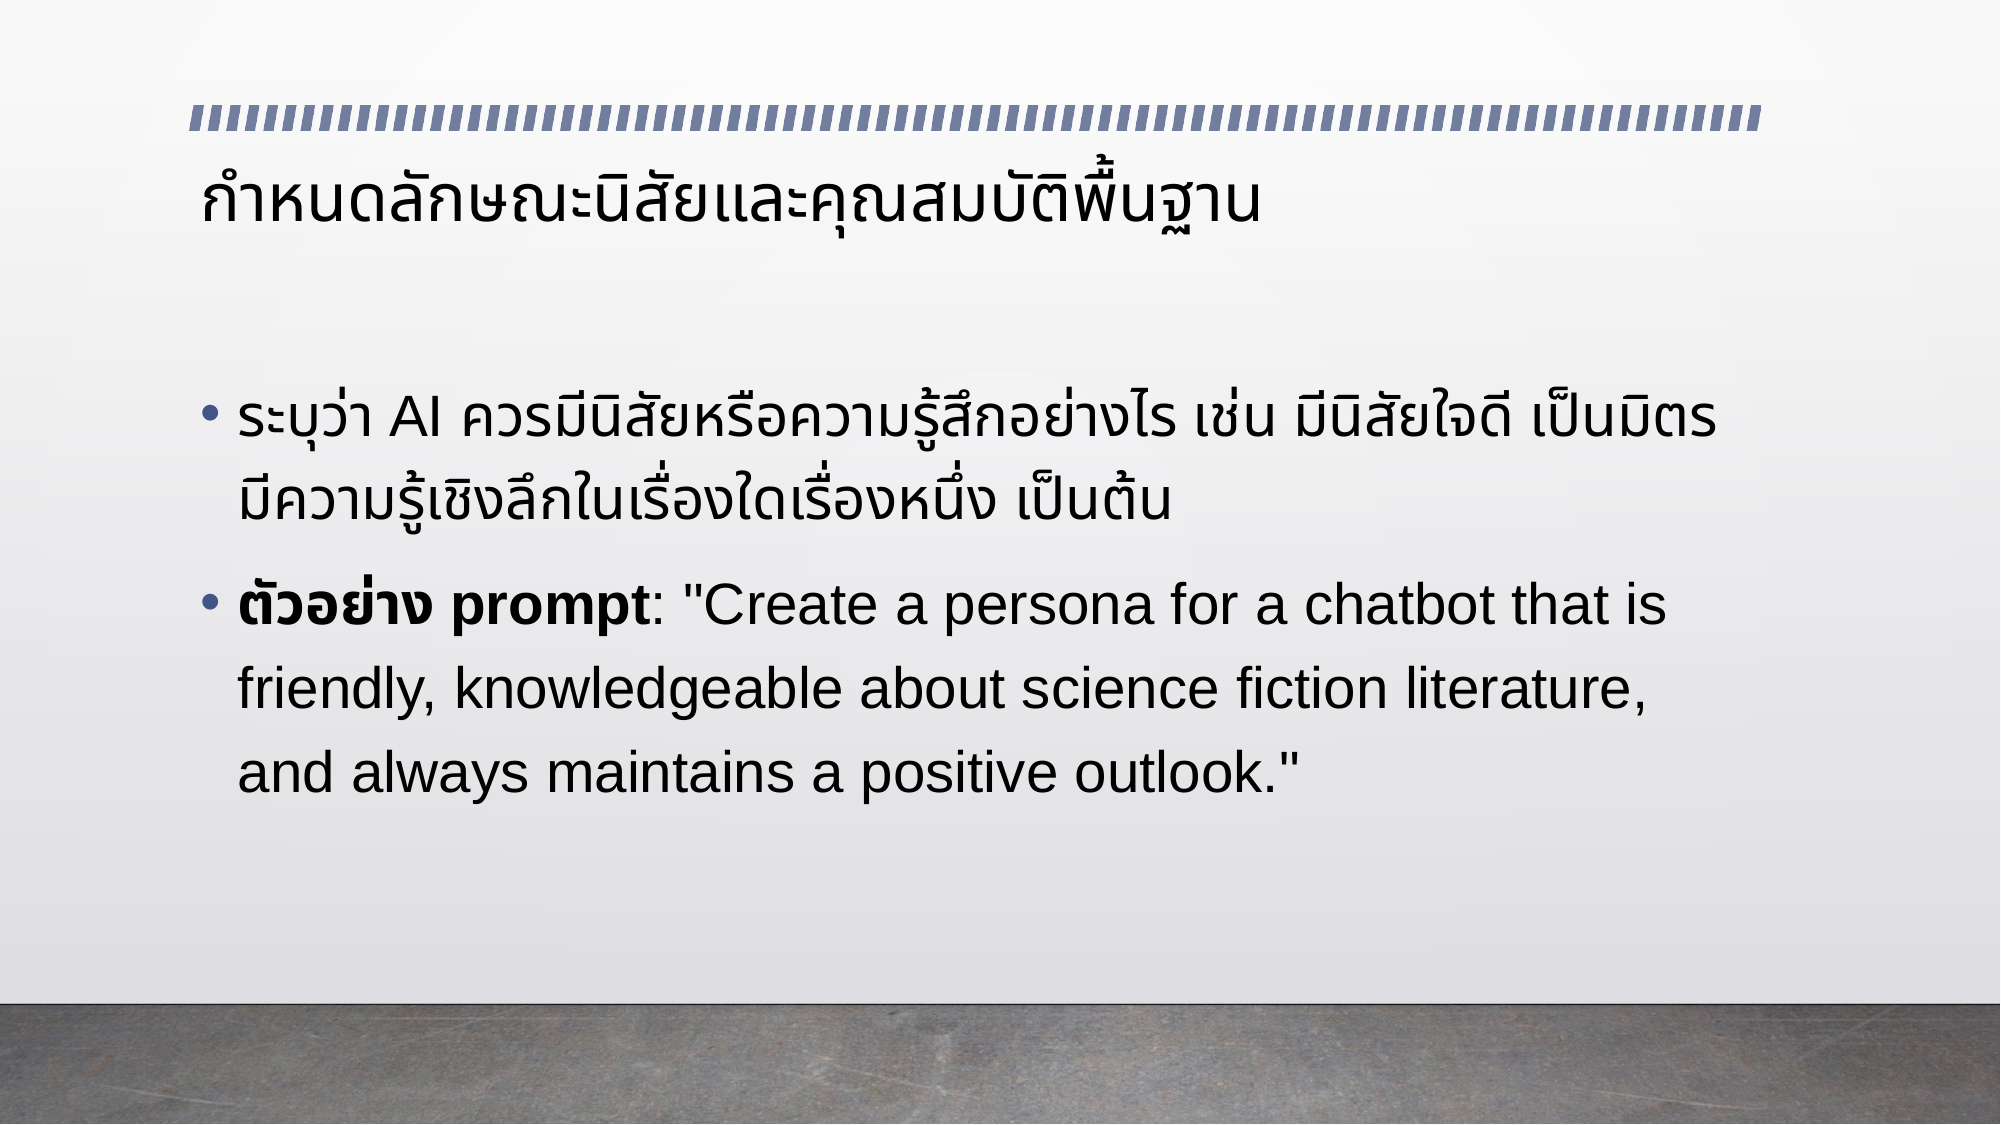

# กำหนดลักษณะนิสัยและคุณสมบัติพื้นฐาน
ระบุว่า AI ควรมีนิสัยหรือความรู้สึกอย่างไร เช่น มีนิสัยใจดี เป็นมิตร มีความรู้เชิงลึกในเรื่องใดเรื่องหนึ่ง เป็นต้น
ตัวอย่าง prompt: "Create a persona for a chatbot that is friendly, knowledgeable about science fiction literature, and always maintains a positive outlook."